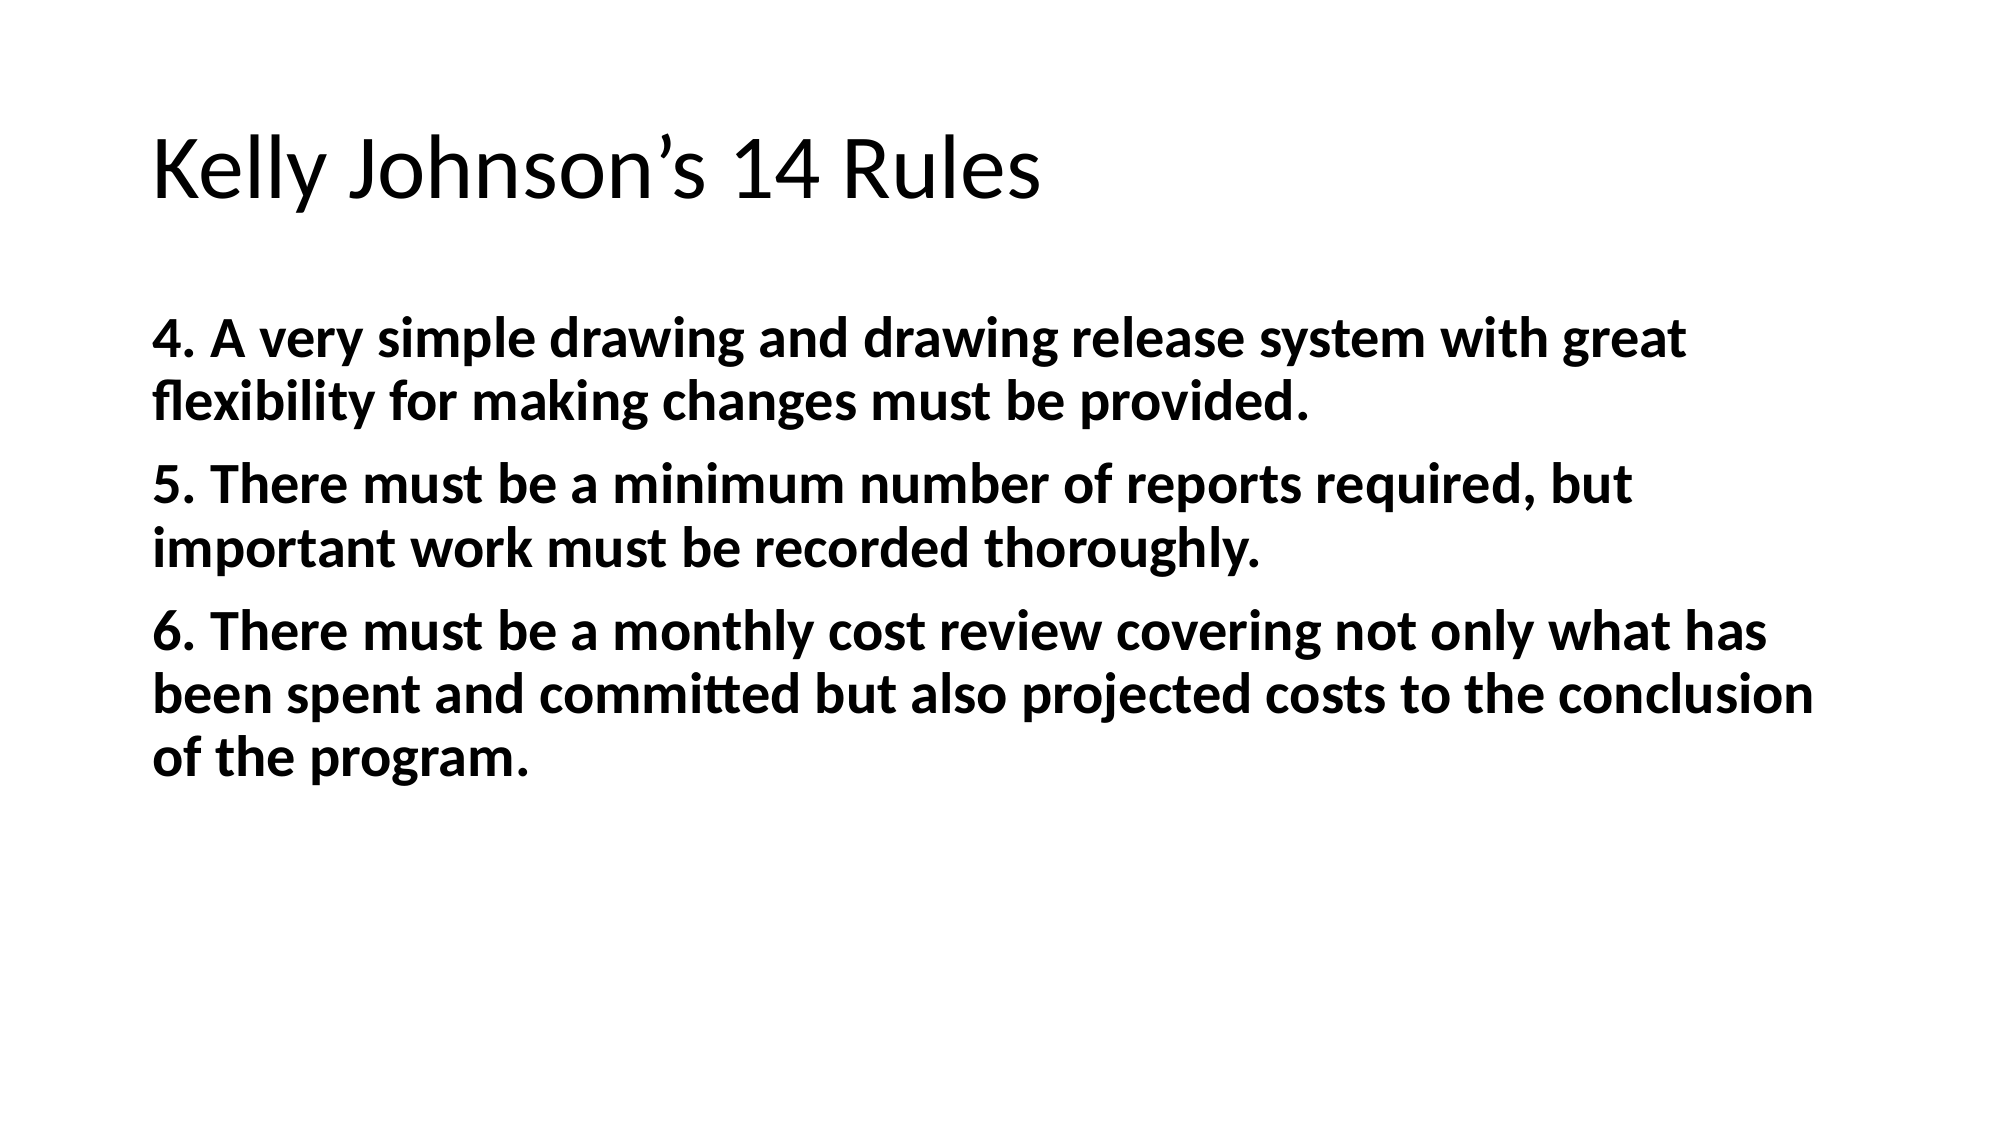

# Kelly Johnson’s 14 Rules
4. A very simple drawing and drawing release system with great flexibility for making changes must be provided.
5. There must be a minimum number of reports required, but important work must be recorded thoroughly.
6. There must be a monthly cost review covering not only what has been spent and committed but also projected costs to the conclusion of the program.